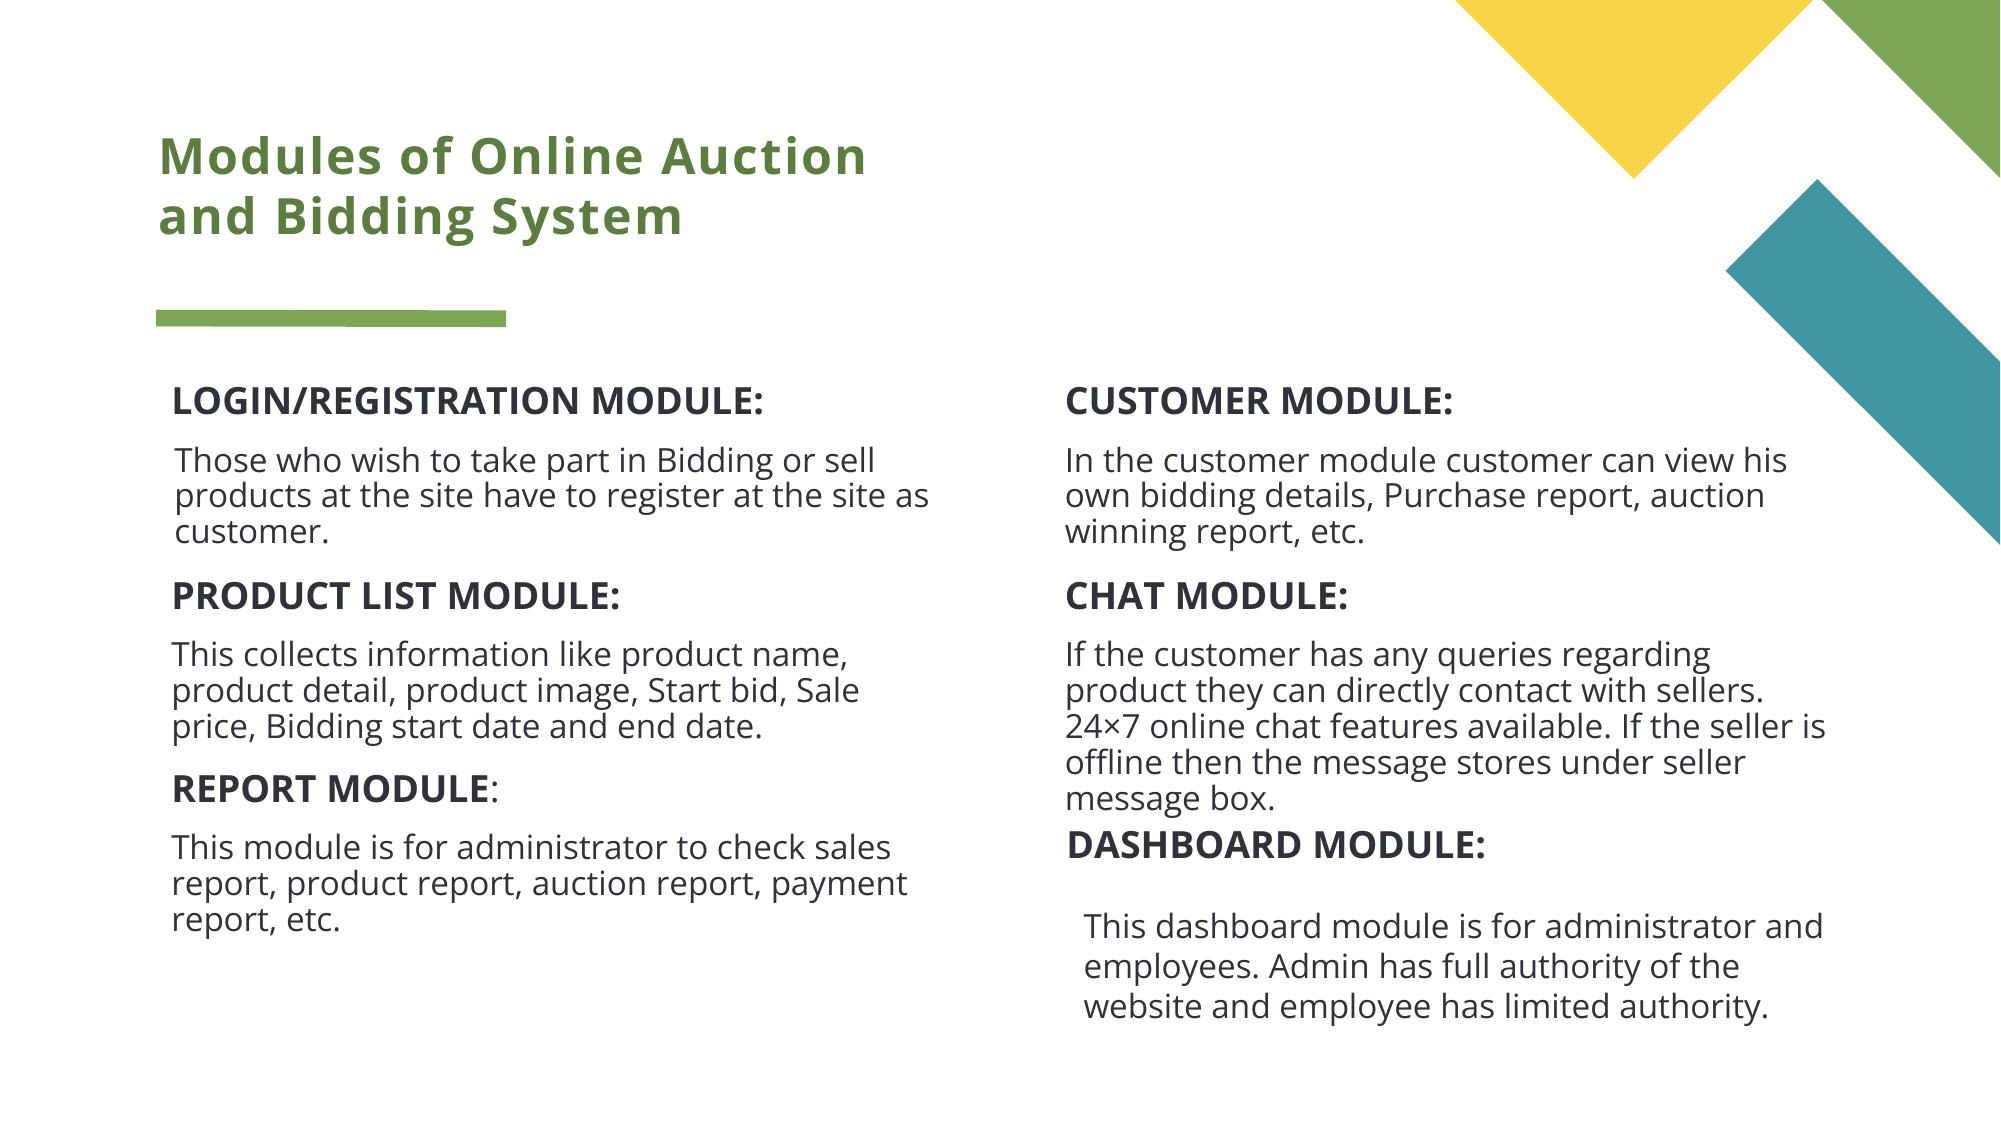

# Modules of Online Auction and Bidding System
LOGIN/REGISTRATION MODULE:
CUSTOMER MODULE:
Those who wish to take part in Bidding or sell products at the site have to register at the site as customer.
In the customer module customer can view his own bidding details, Purchase report, auction winning report, etc.
PRODUCT LIST MODULE:
CHAT MODULE:
This collects information like product name, product detail, product image, Start bid, Sale price, Bidding start date and end date.
If the customer has any queries regarding product they can directly contact with sellers. 24×7 online chat features available. If the seller is offline then the message stores under seller message box.
REPORT MODULE:
DASHBOARD MODULE:
This module is for administrator to check sales report, product report, auction report, payment report, etc.
This dashboard module is for administrator and employees. Admin has full authority of the website and employee has limited authority.